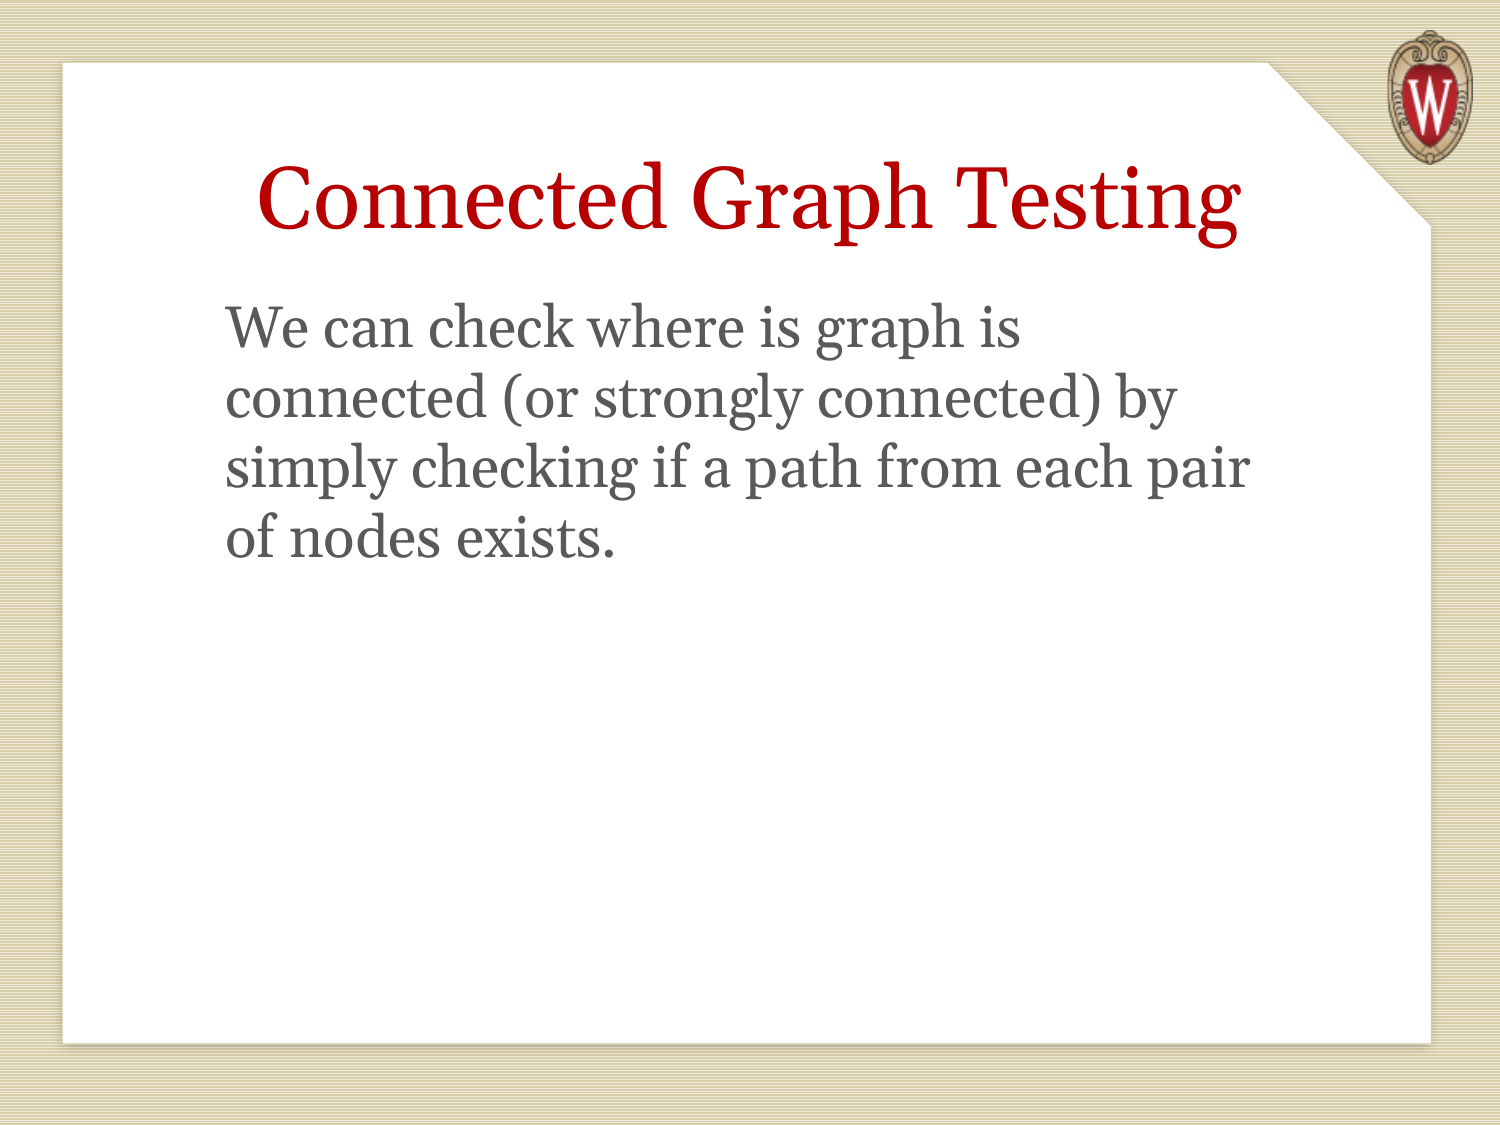

# Connected Graph Testing
We can check where is graph is connected (or strongly connected) by simply checking if a path from each pair of nodes exists.